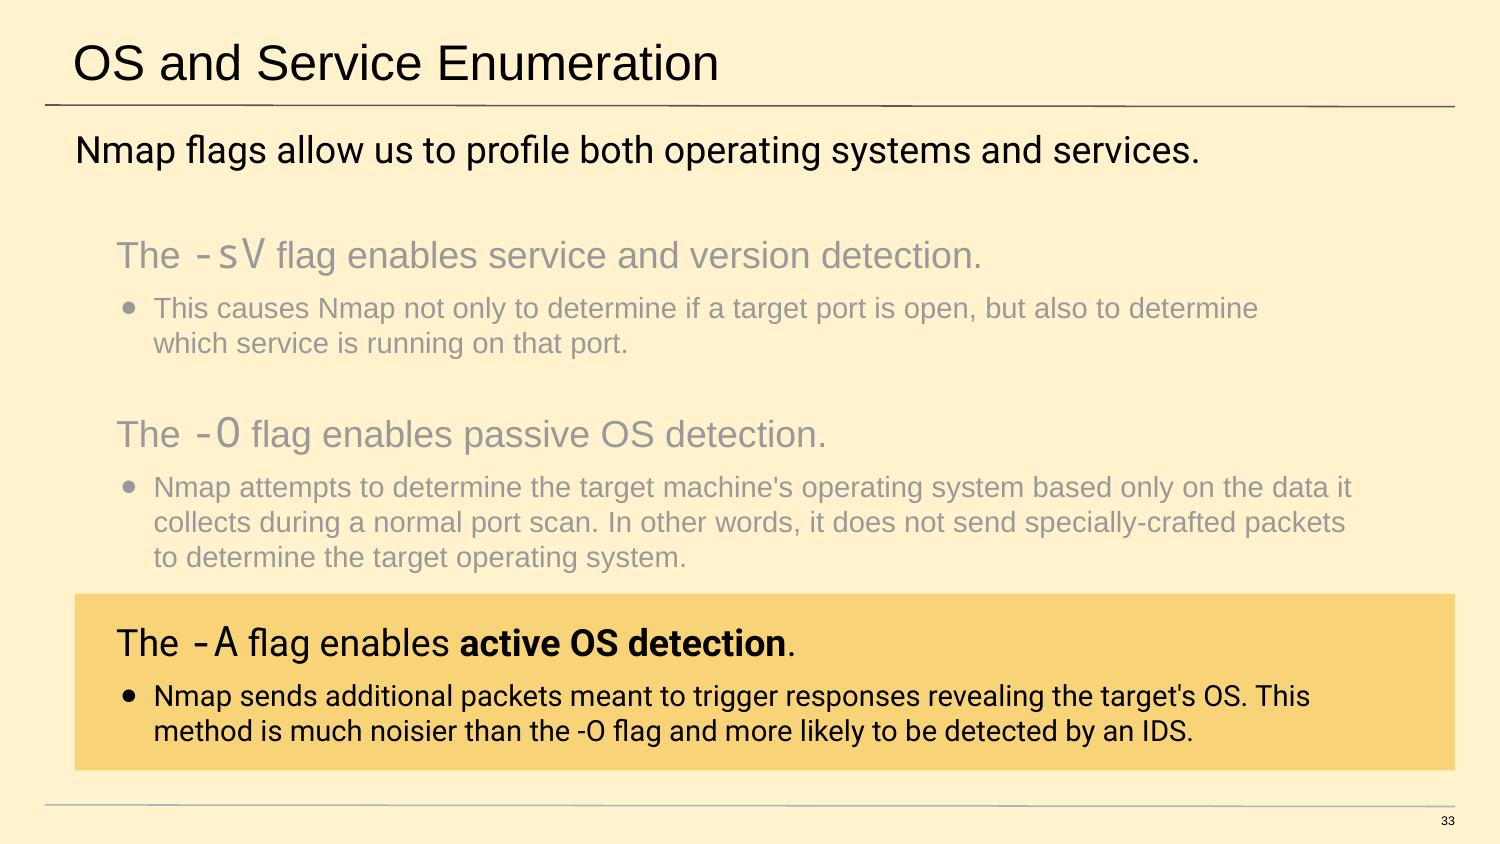

# OS and Service Enumeration
Nmap flags allow us to profile both operating systems and services.

The -sV flag enables service and version detection.
This causes Nmap not only to determine if a target port is open, but also to determine which service is running on that port.
The -O flag enables passive OS detection.
Nmap attempts to determine the target machine's operating system based only on the data it collects during a normal port scan. In other words, it does not send specially-crafted packets
to determine the target operating system.

The -A flag enables active OS detection.
Nmap sends additional packets meant to trigger responses revealing the target's OS. This method is much noisier than the -O flag and more likely to be detected by an IDS.
33